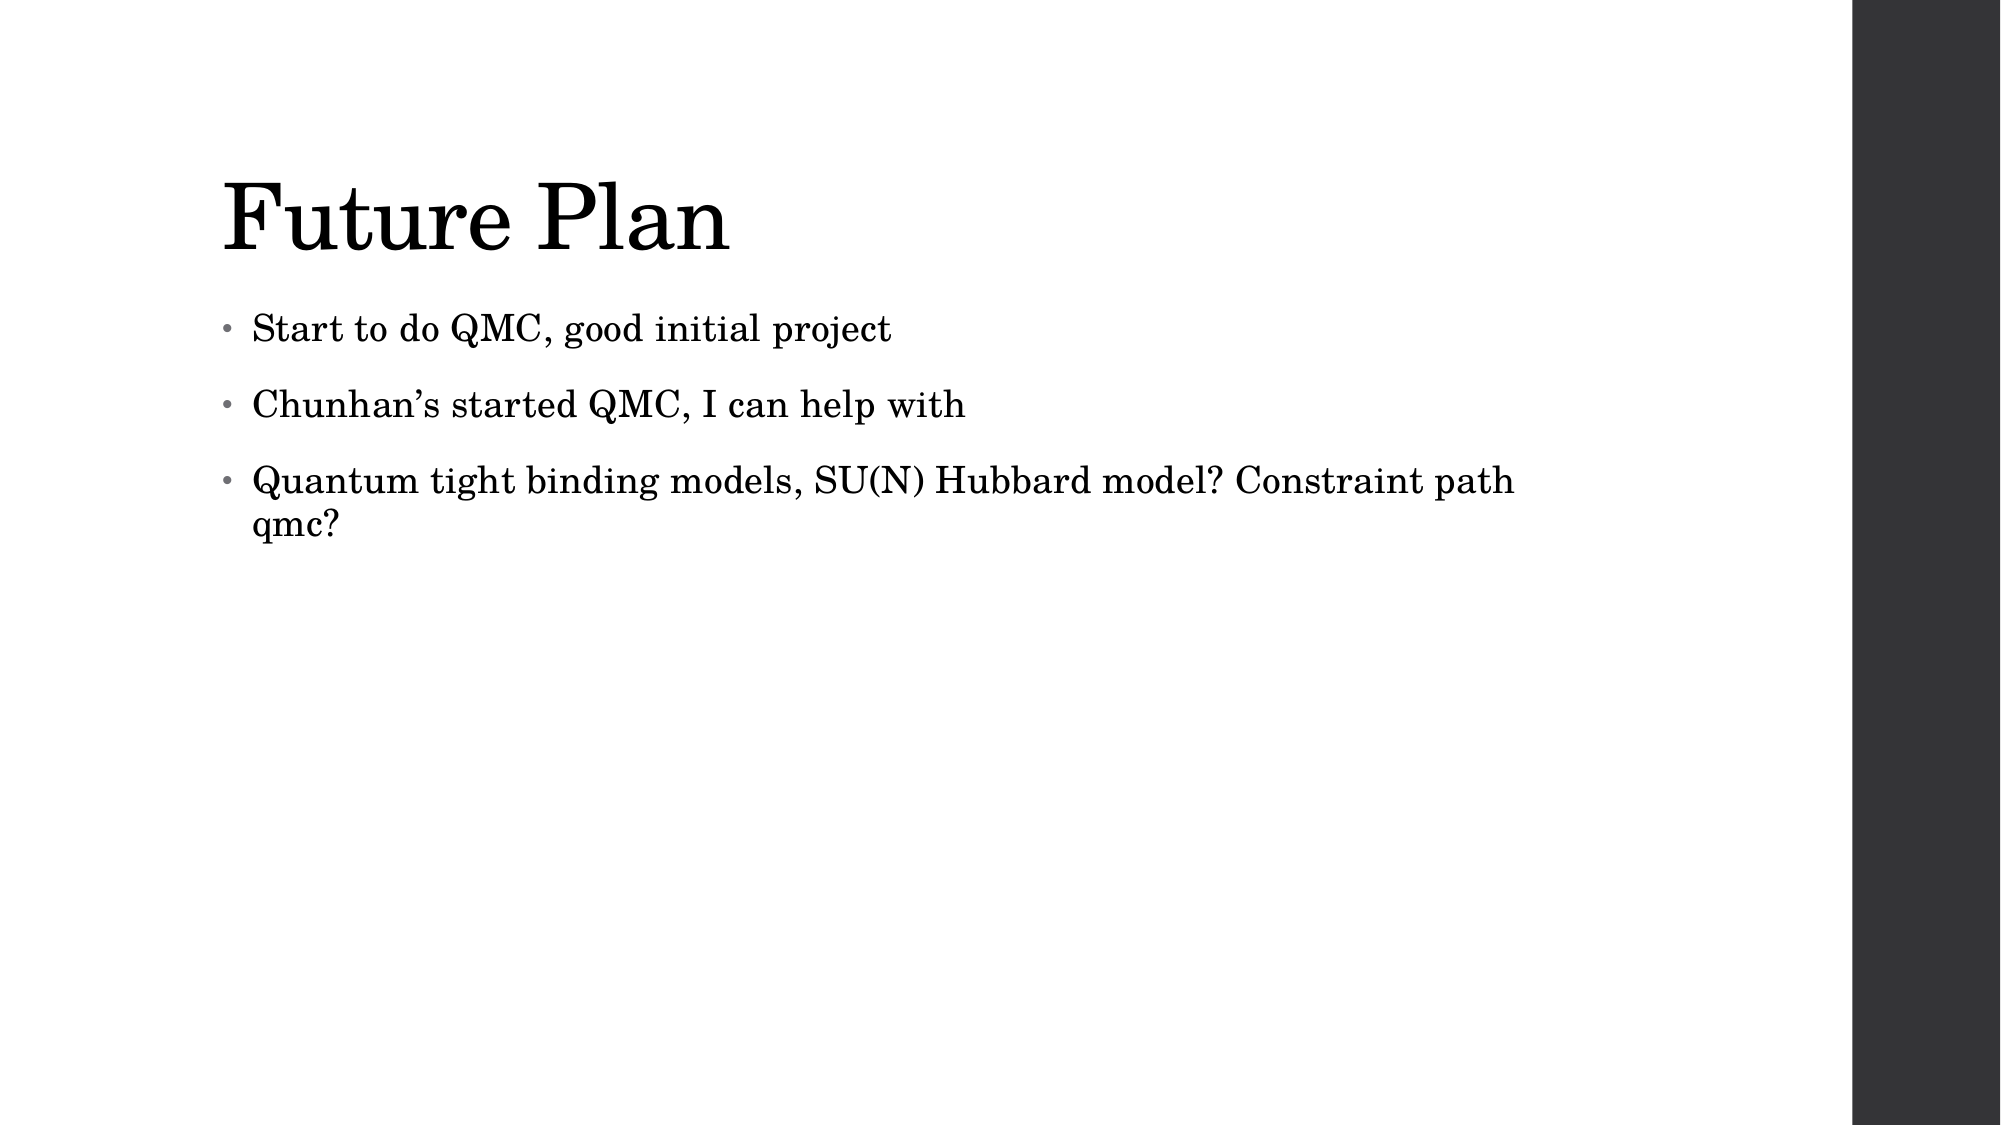

# Future Plan
Start to do QMC, good initial project
Chunhan’s started QMC, I can help with
Quantum tight binding models, SU(N) Hubbard model? Constraint path qmc?